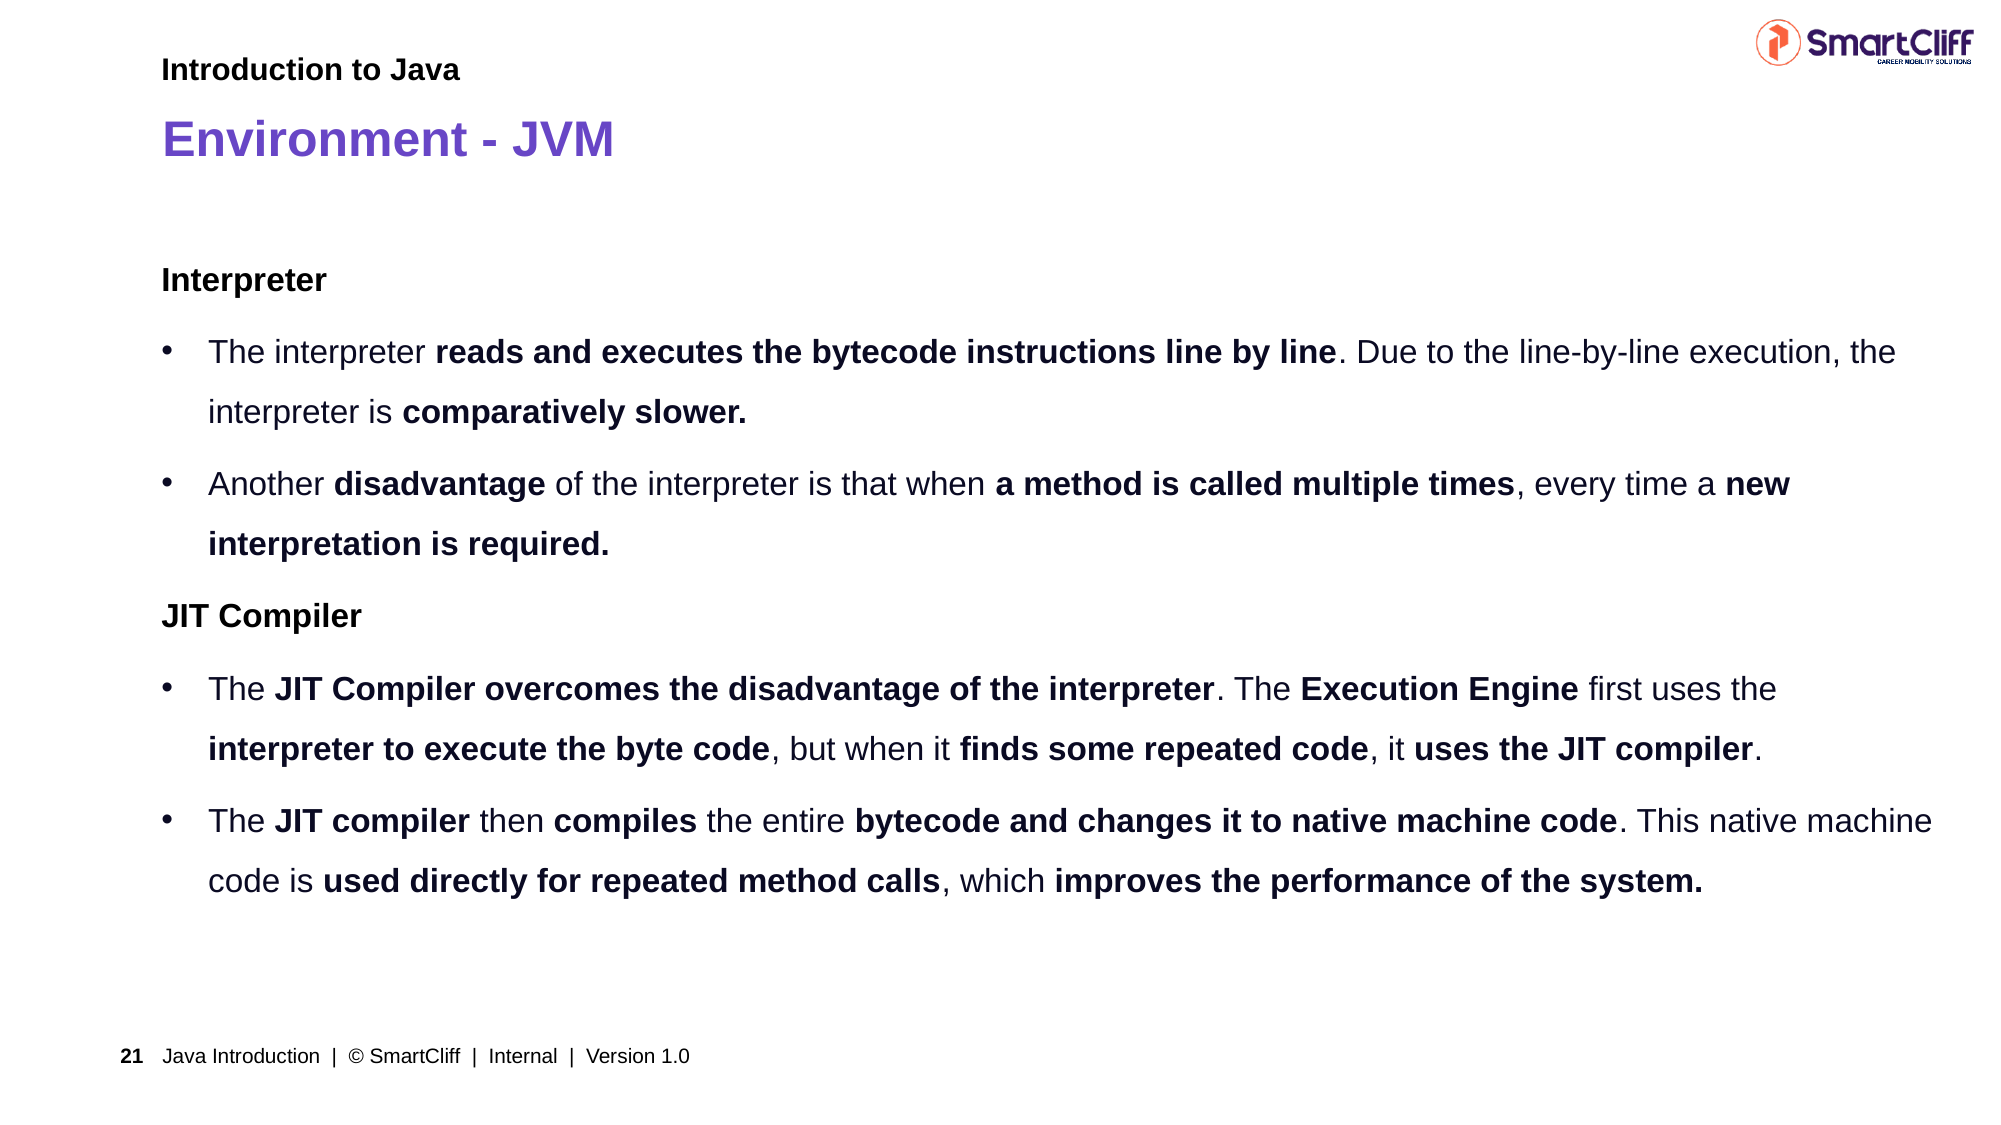

Introduction to Java

# Environment - JVM
Interpreter
The interpreter reads and executes the bytecode instructions line by line. Due to the line-by-line execution, the interpreter is comparatively slower.
Another disadvantage of the interpreter is that when a method is called multiple times, every time a new interpretation is required.
JIT Compiler
The JIT Compiler overcomes the disadvantage of the interpreter. The Execution Engine first uses the interpreter to execute the byte code, but when it finds some repeated code, it uses the JIT compiler.
The JIT compiler then compiles the entire bytecode and changes it to native machine code. This native machine code is used directly for repeated method calls, which improves the performance of the system.

Java Introduction  |  © SmartCliff  |  Internal  |  Version 1.0
21